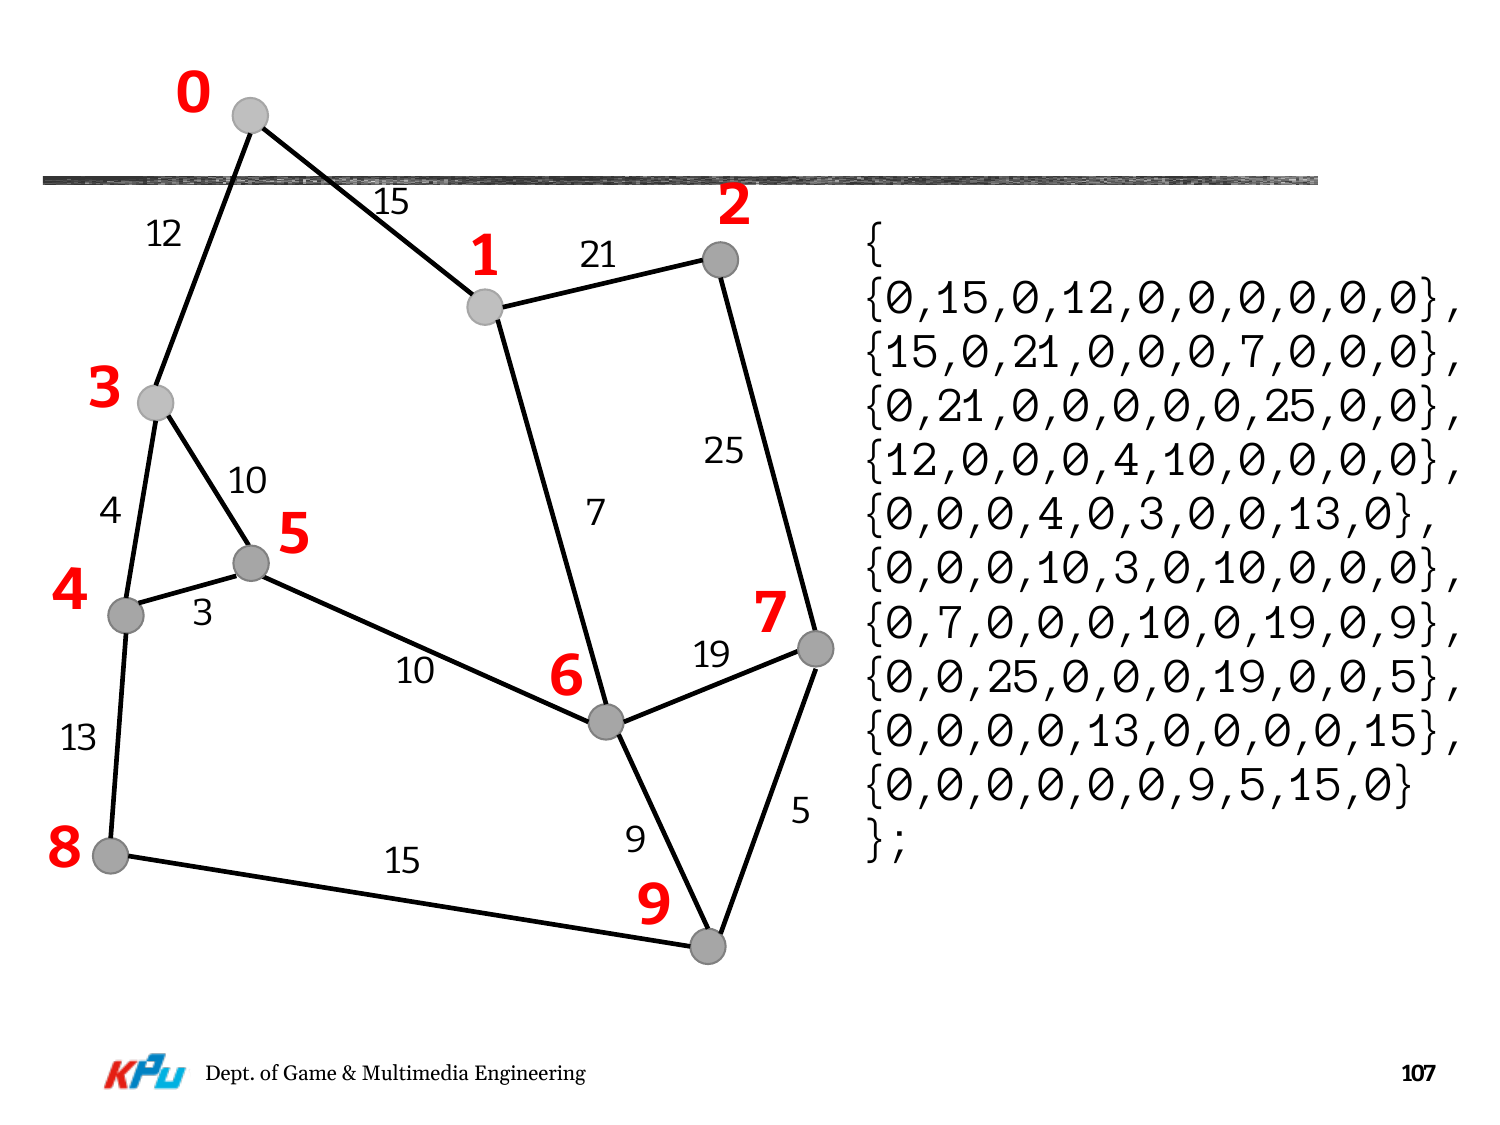

0

2
15
12
{
{0,15,0,12,0,0,0,0,0,0},
{15,0,21,0,0,0,7,0,0,0},
{0,21,0,0,0,0,0,25,0,0},
{12,0,0,0,4,10,0,0,0,0},
{0,0,0,4,0,3,0,0,13,0},
{0,0,0,10,3,0,10,0,0,0},
{0,7,0,0,0,10,0,19,0,9},
{0,0,25,0,0,0,19,0,0,5},
{0,0,0,0,13,0,0,0,0,15},
{0,0,0,0,0,0,9,5,15,0}
};
1
21

3

25
10
4
7
5
4

7
3

19
6

10

13
5
8
9
15

9

Dept. of Game & Multimedia Engineering
107